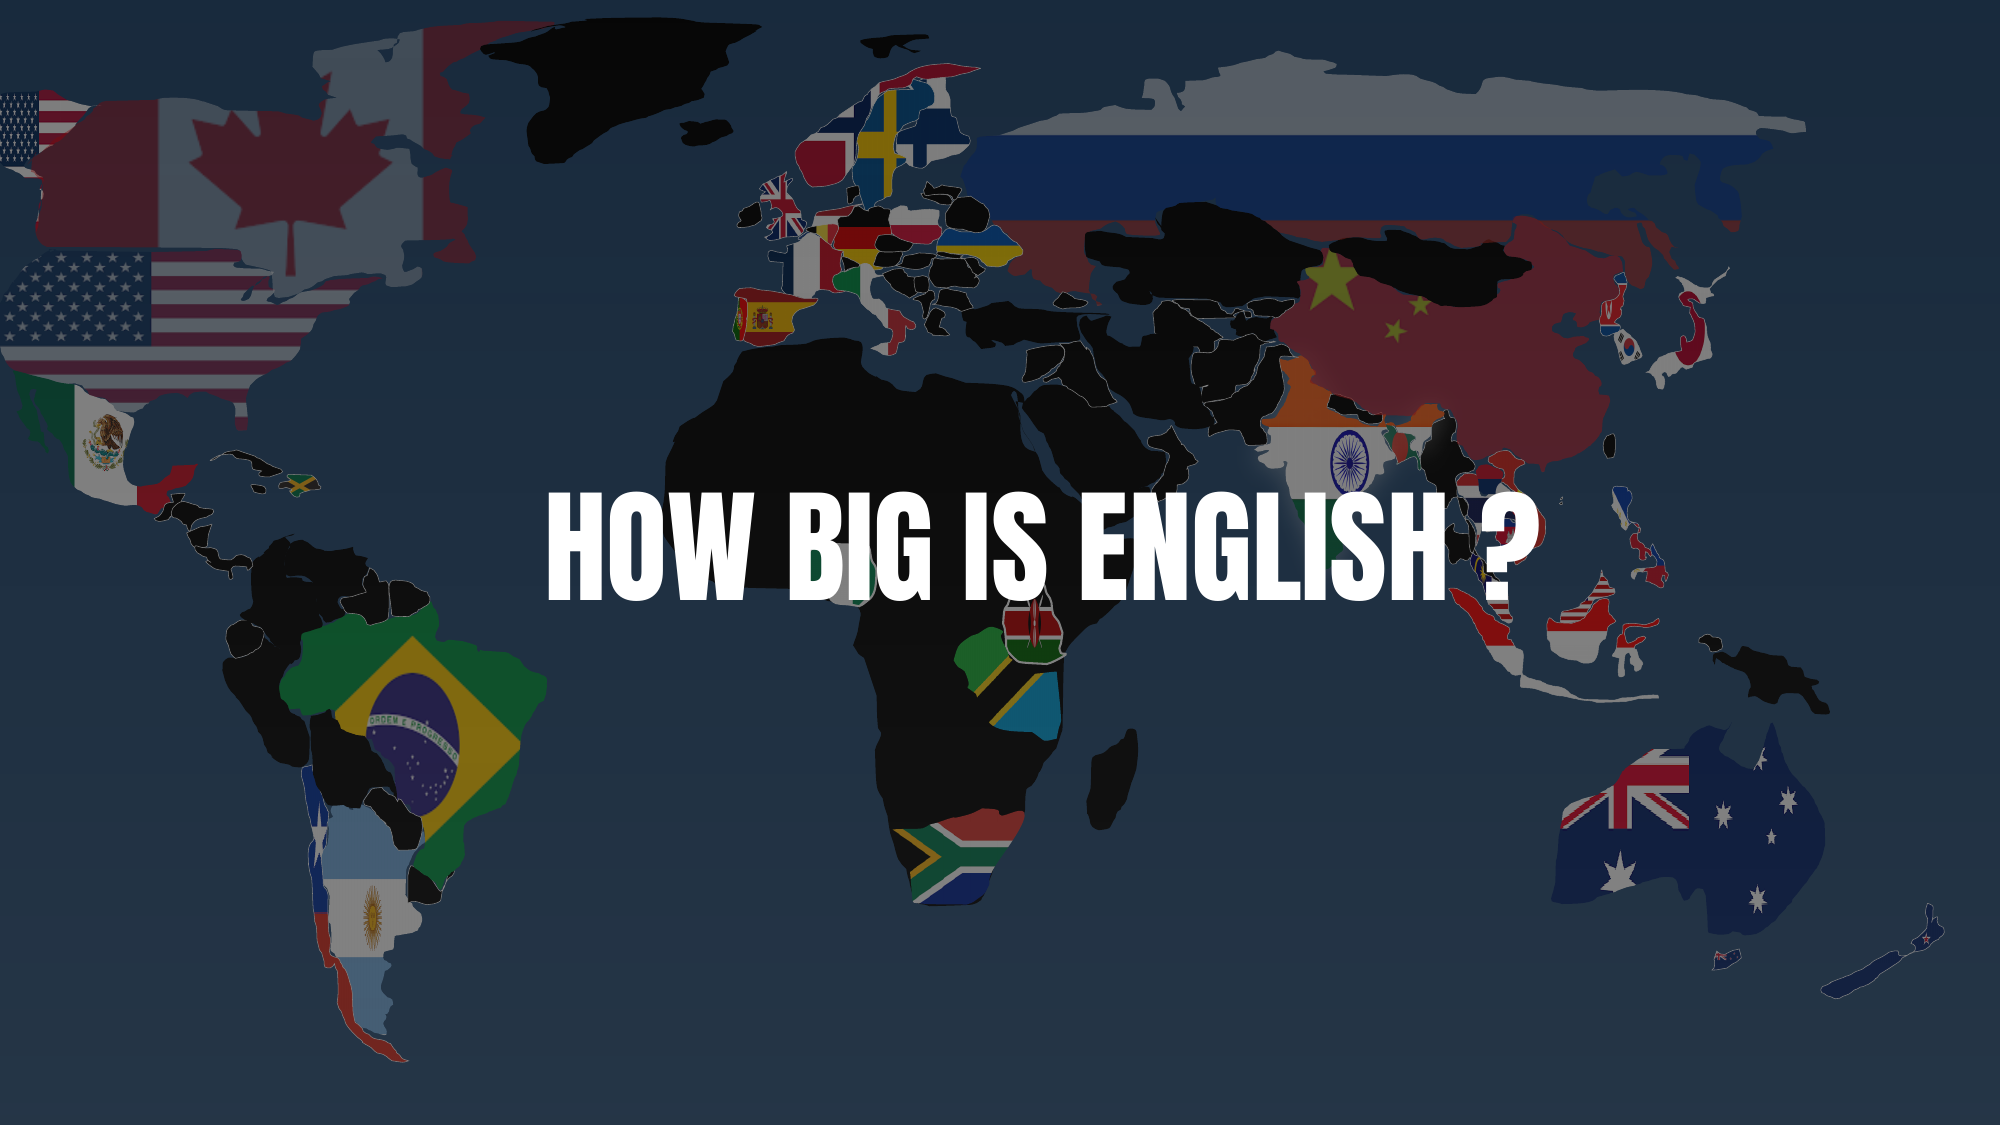

More than 1.5 billion people can speak English

HOW BIG IS ENGLISH ?